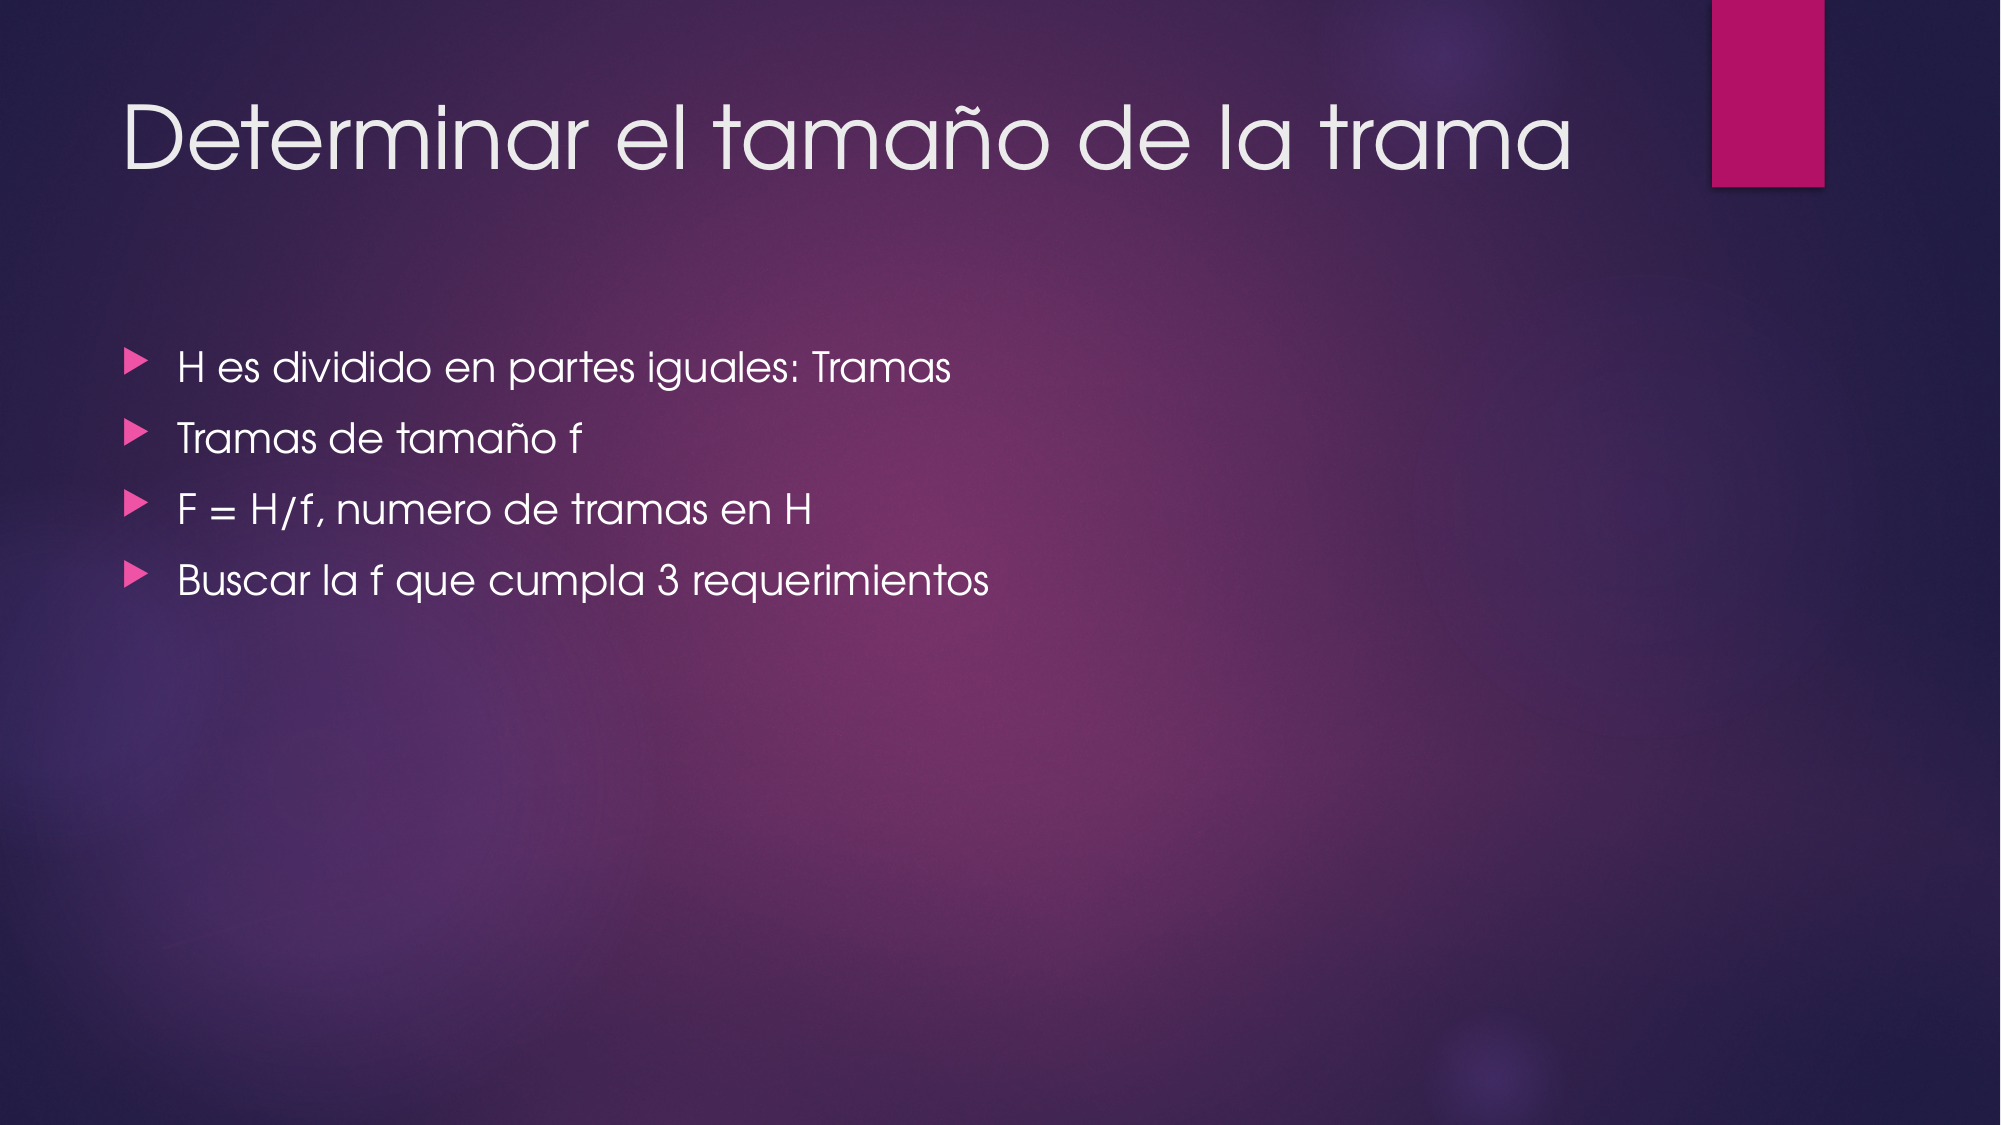

# Determinar el tamaño de la trama
H es dividido en partes iguales: Tramas
Tramas de tamaño f
F = H/f, numero de tramas en H
Buscar la f que cumpla 3 requerimientos